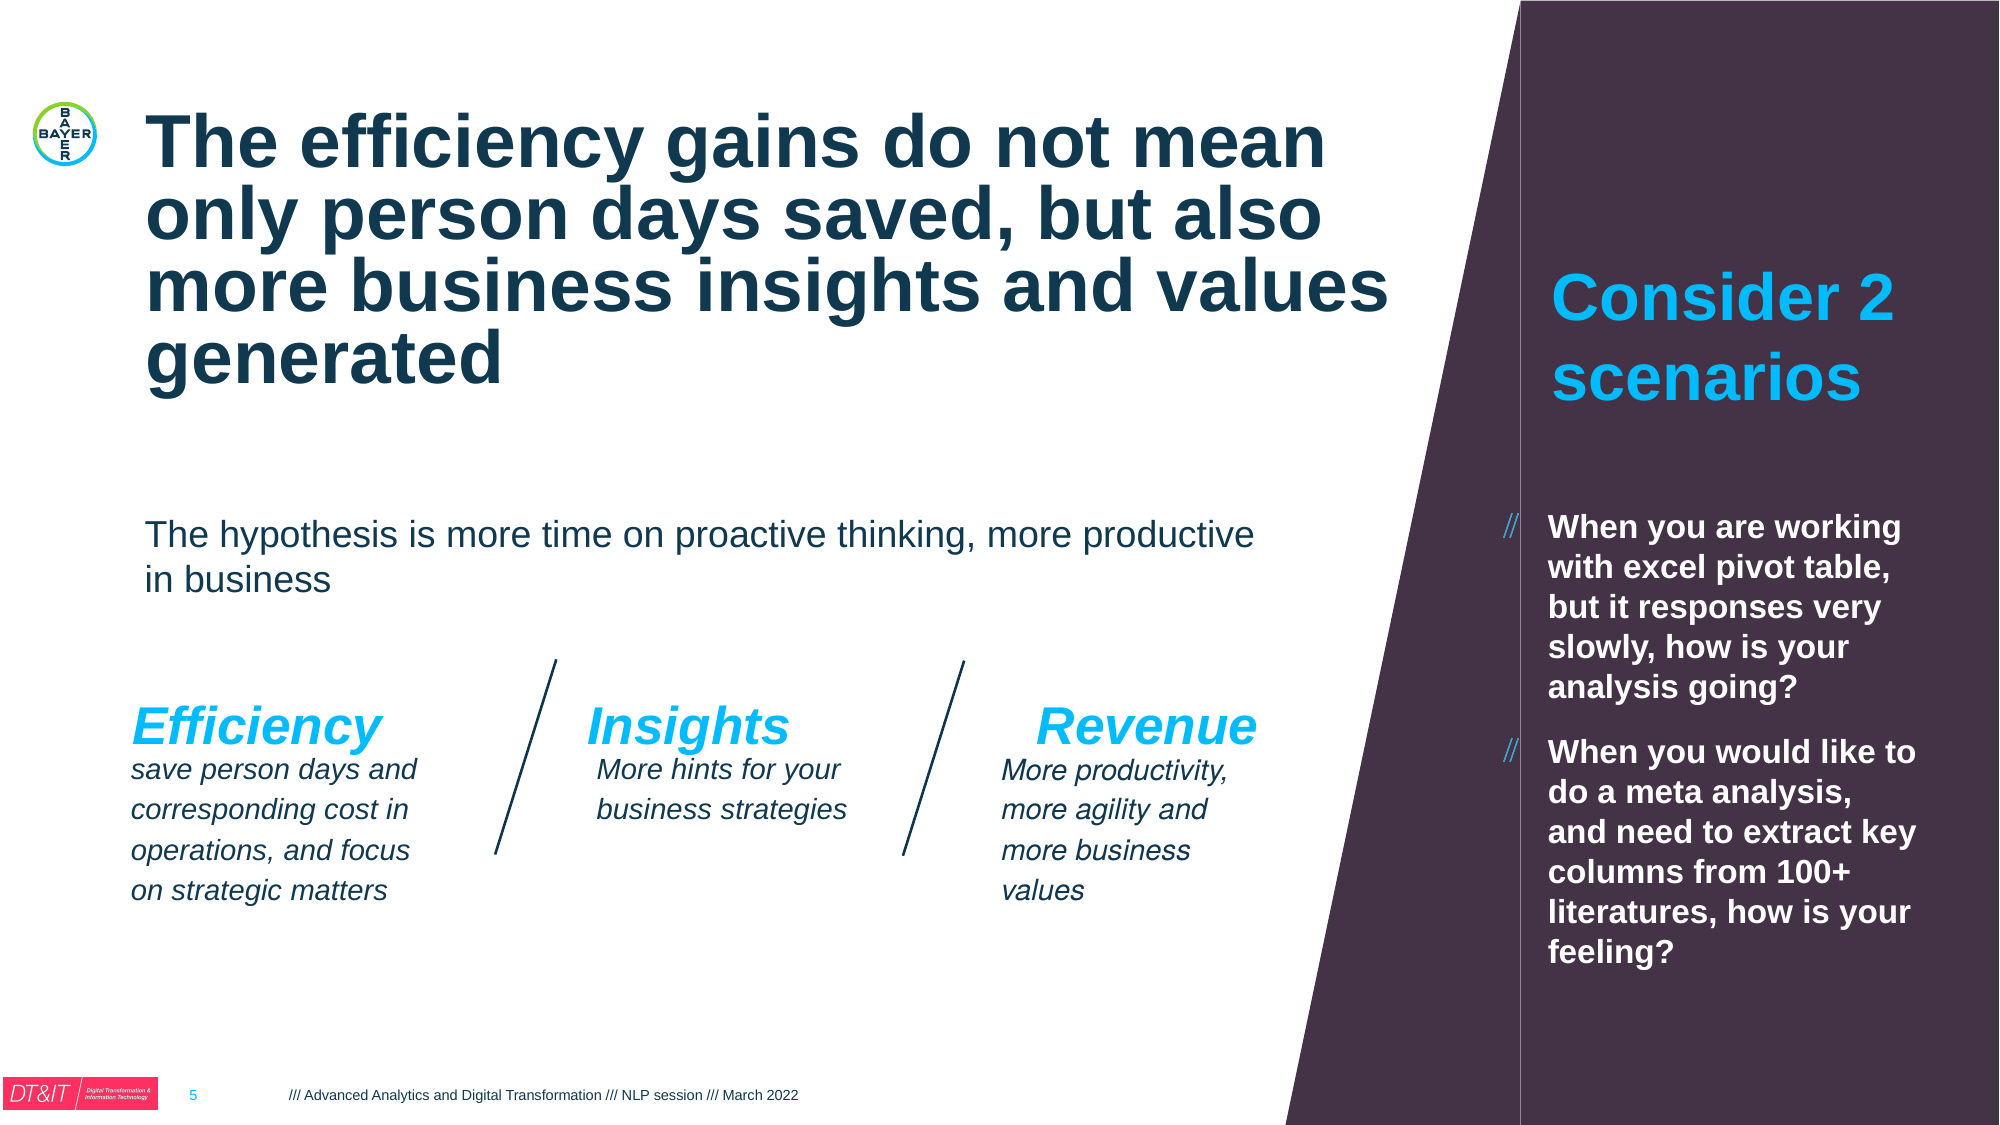

The efficiency gains do not mean only person days saved, but also more business insights and values generated
Consider 2 scenarios
When you are working with excel pivot table, but it responses very slowly, how is your analysis going?
When you would like to do a meta analysis, and need to extract key columns from 100+ literatures, how is your feeling?

The hypothesis is more time on proactive thinking, more productive in business
Efficiency
Insights
Revenue
save person days and corresponding cost in operations, and focus on strategic matters
More hints for your business strategies
More productivity, more agility and more business values
5
/// Advanced Analytics and Digital Transformation /// NLP session /// March 2022